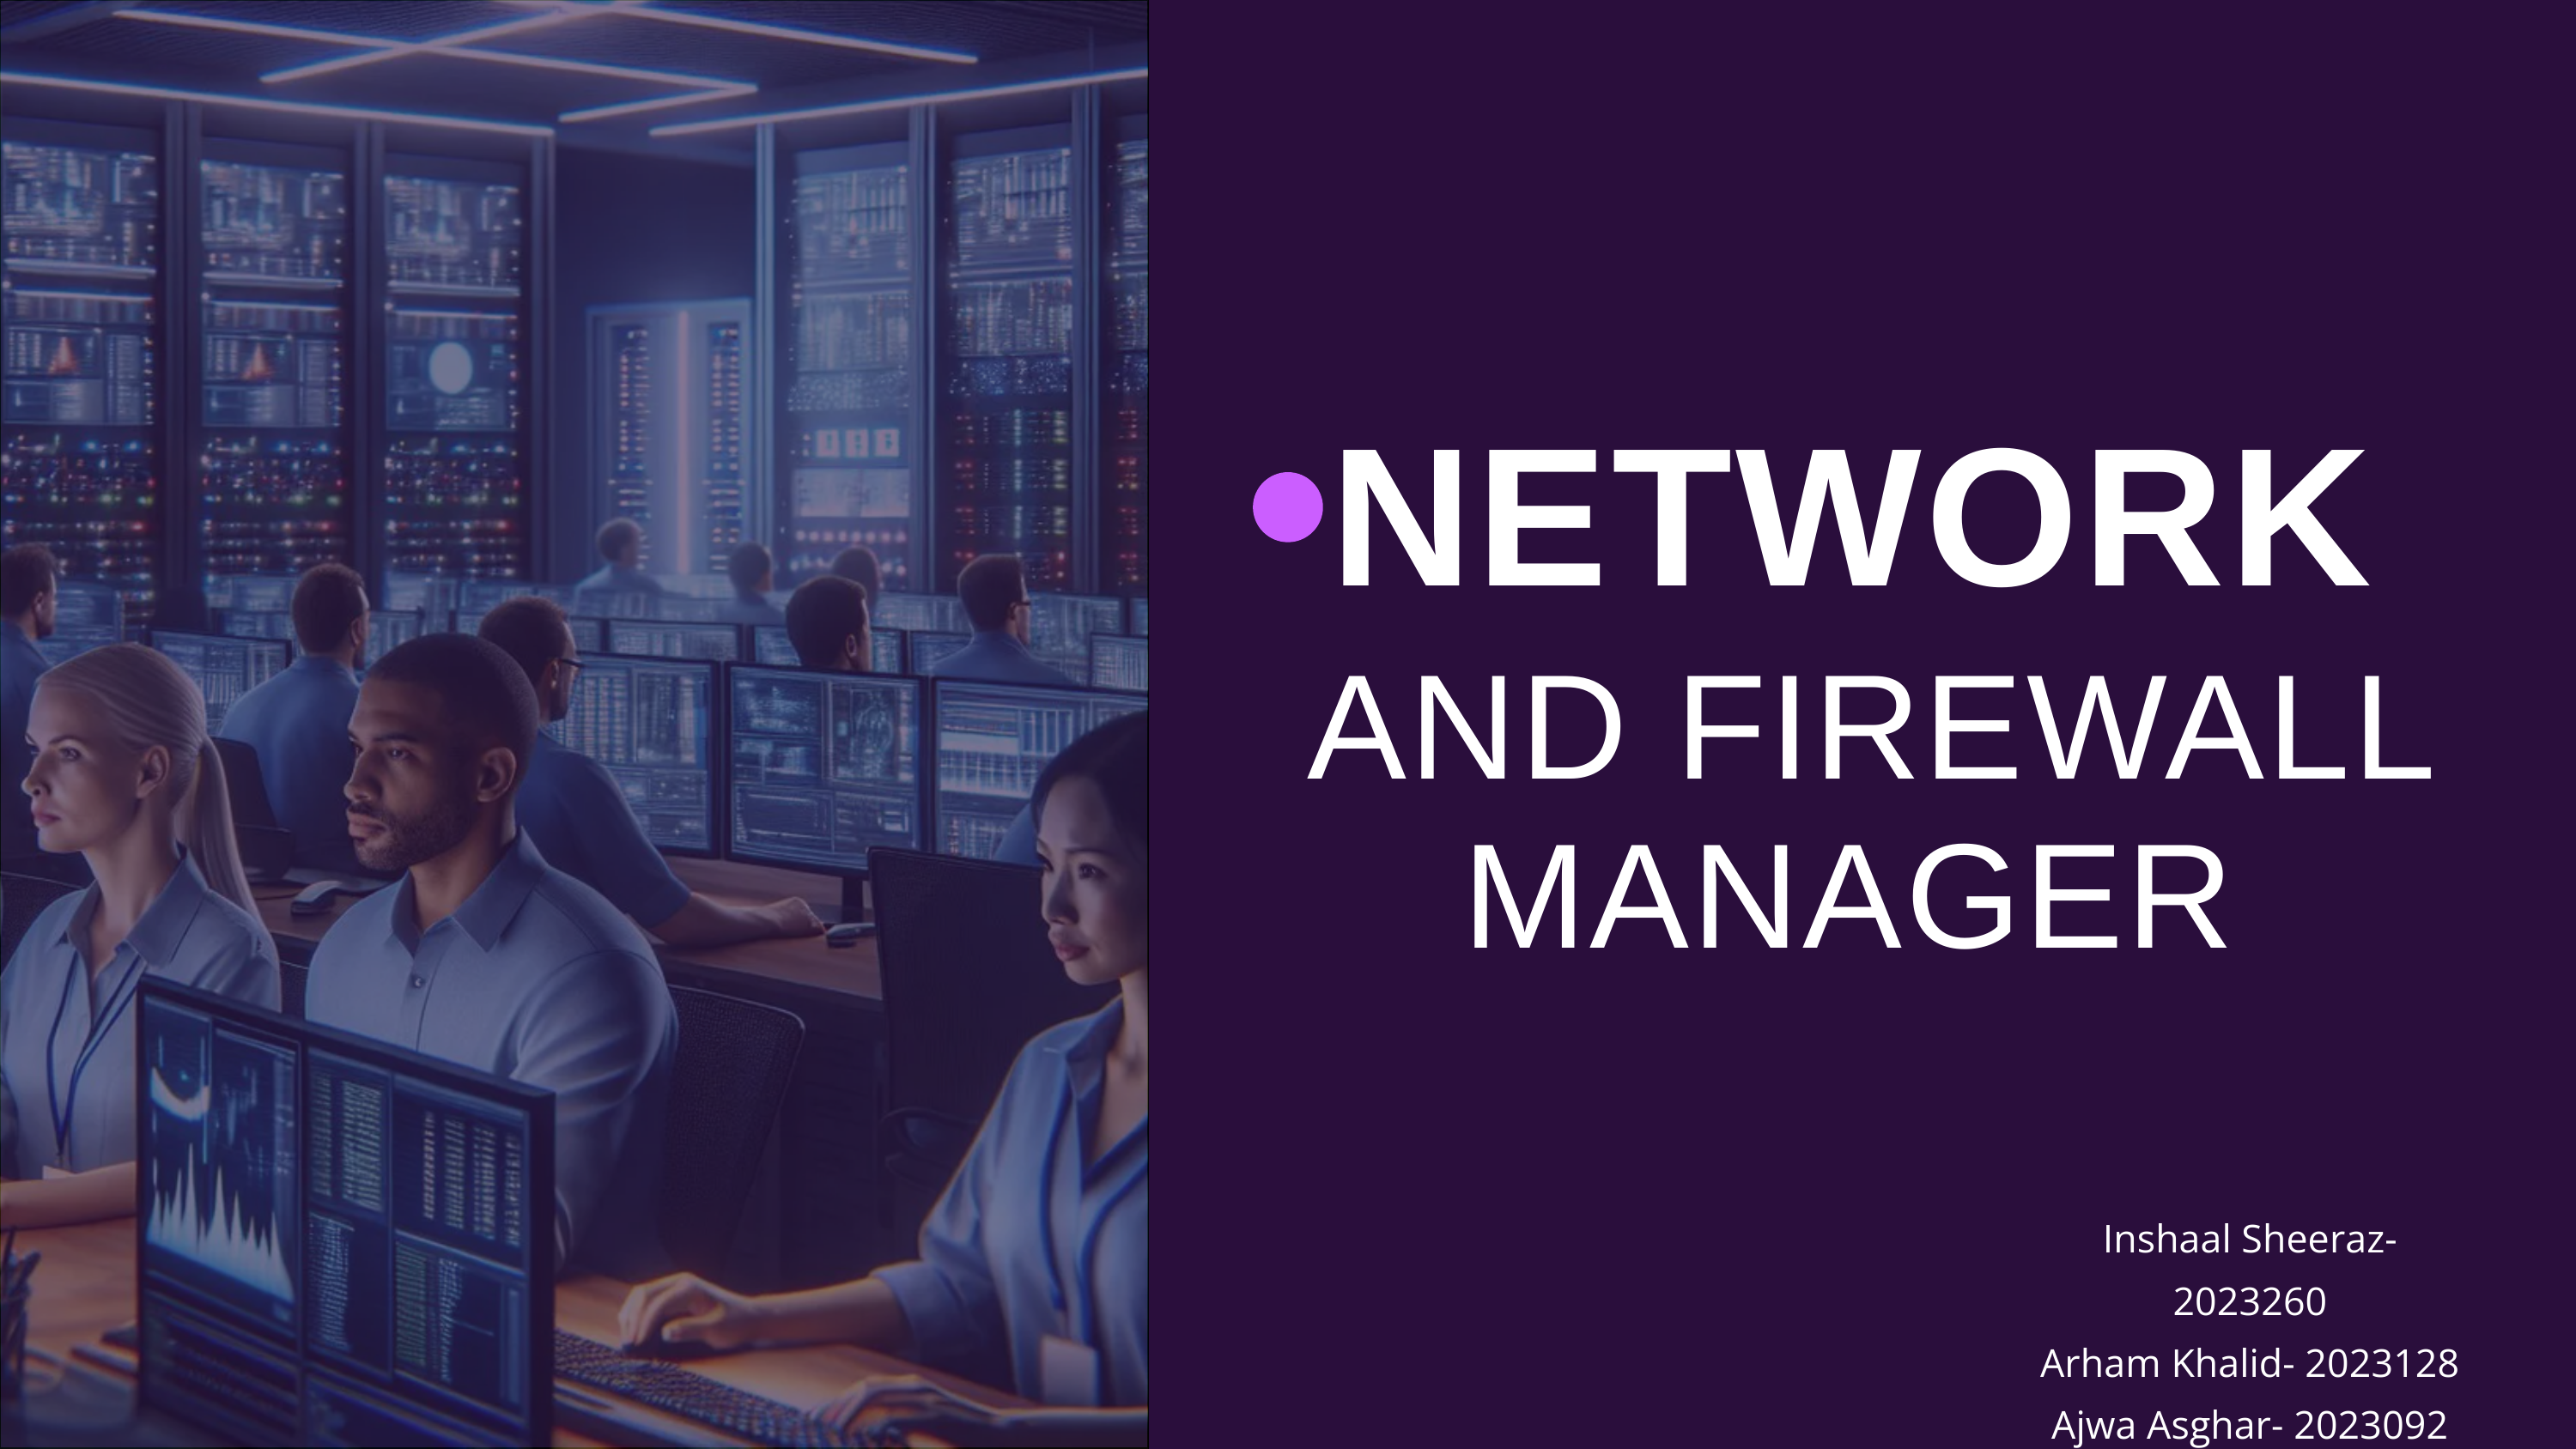

NETWORK

 AND FIREWALL MANAGER
Inshaal Sheeraz- 2023260
Arham Khalid- 2023128
Ajwa Asghar- 2023092